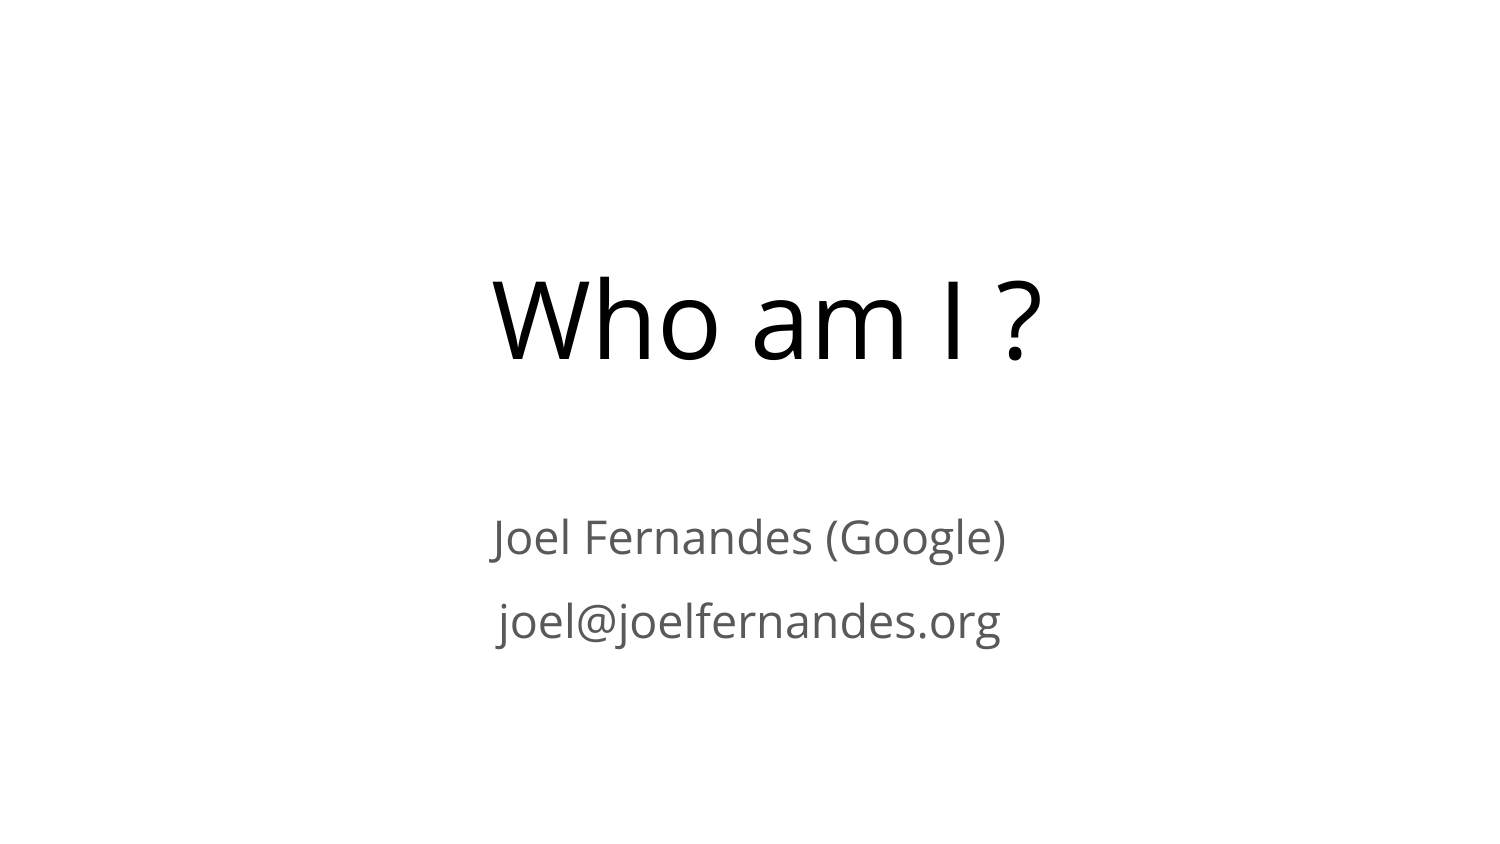

# Who am I ?
Joel Fernandes (Google)
joel@joelfernandes.org